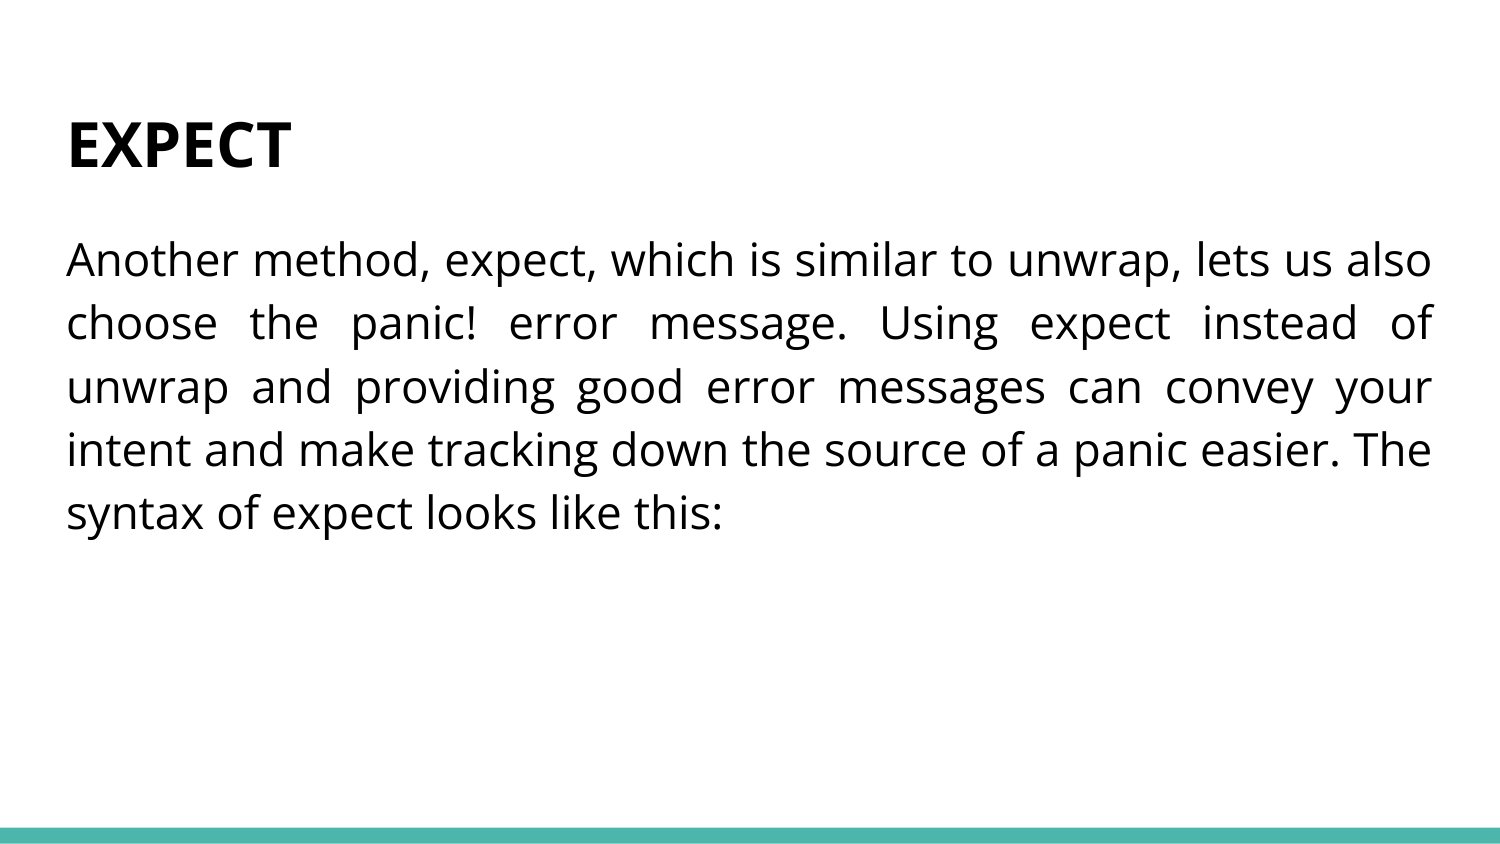

EXPECT
Another method, expect, which is similar to unwrap, lets us also choose the panic! error message. Using expect instead of unwrap and providing good error messages can convey your intent and make tracking down the source of a panic easier. The syntax of expect looks like this: